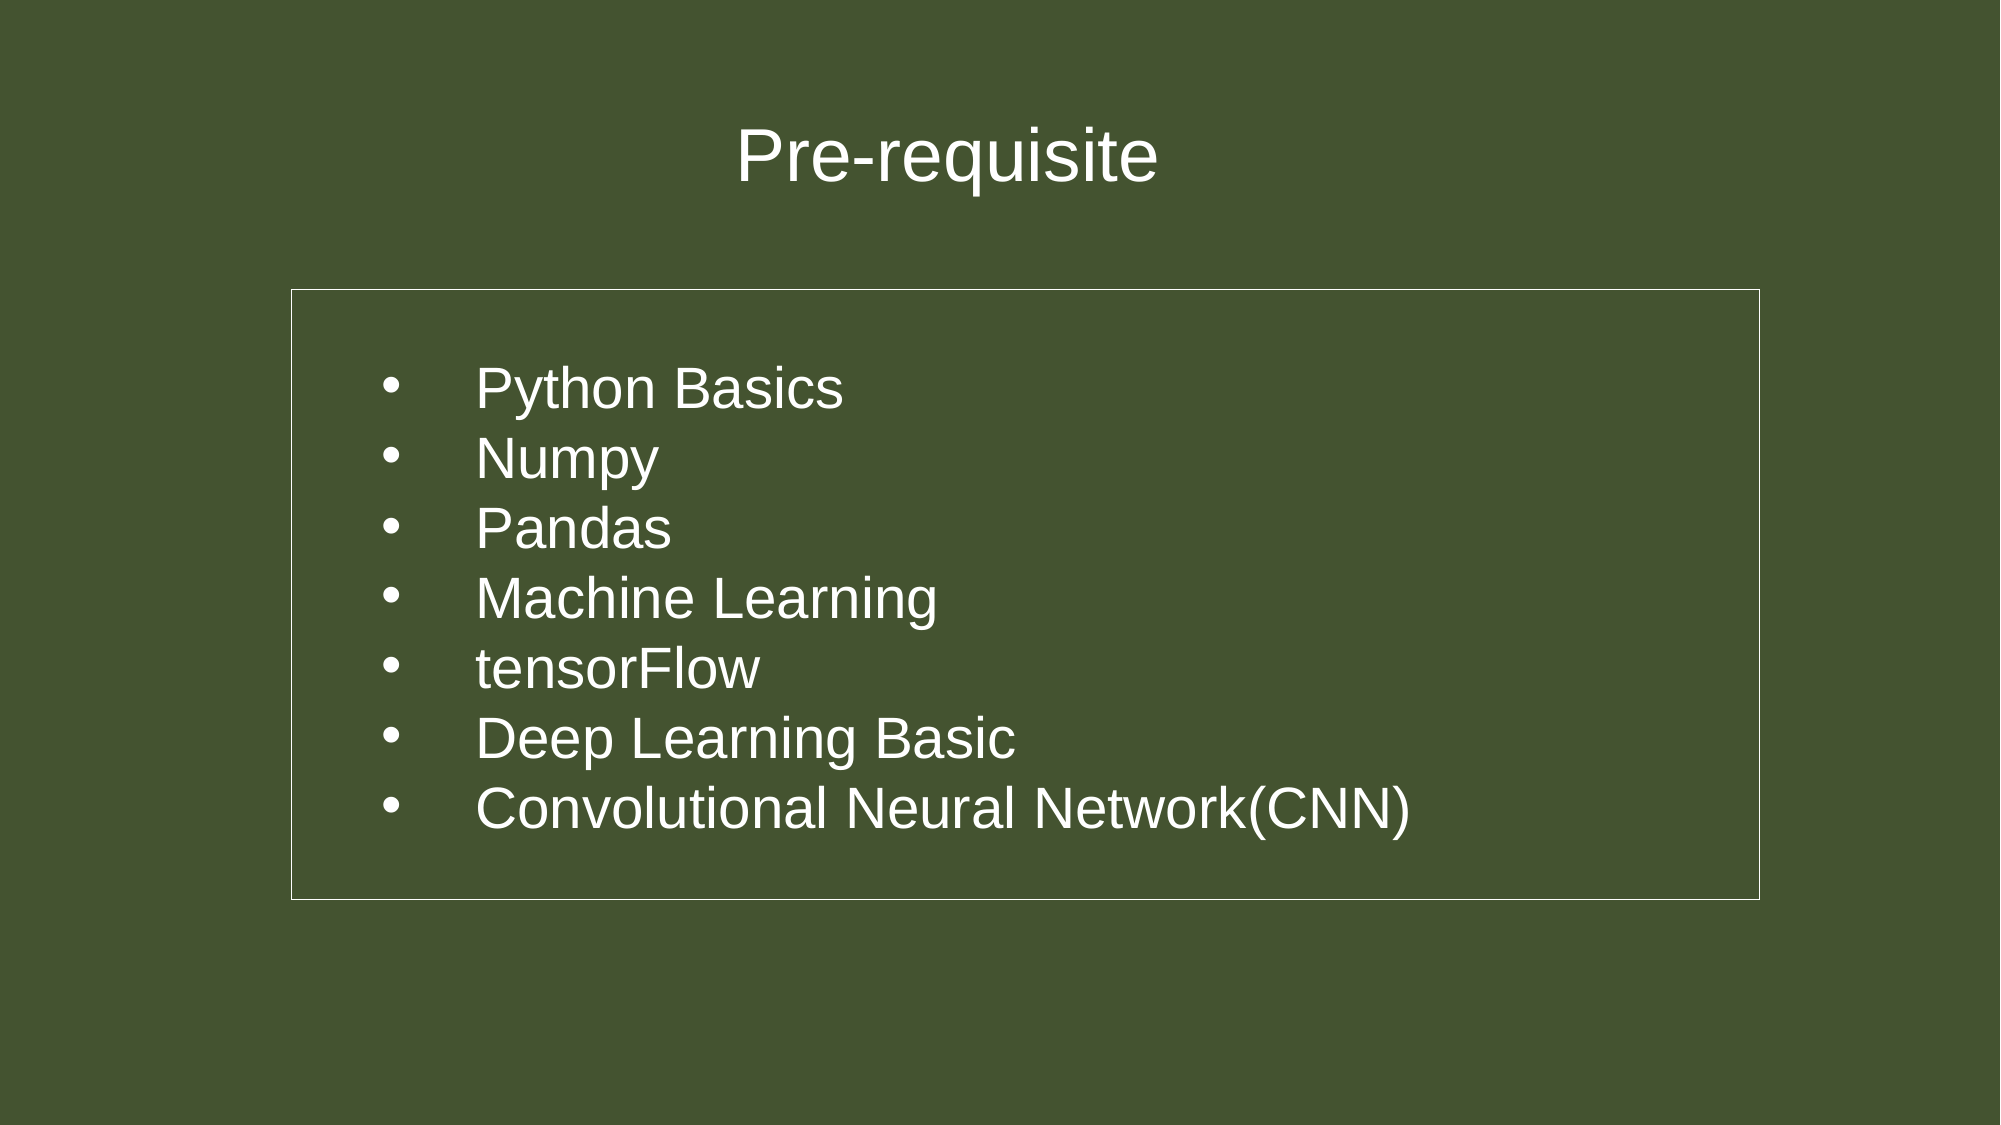

Pre-requisite
Python Basics
Numpy
Pandas
Machine Learning
tensorFlow
Deep Learning Basic
Convolutional Neural Network(CNN)